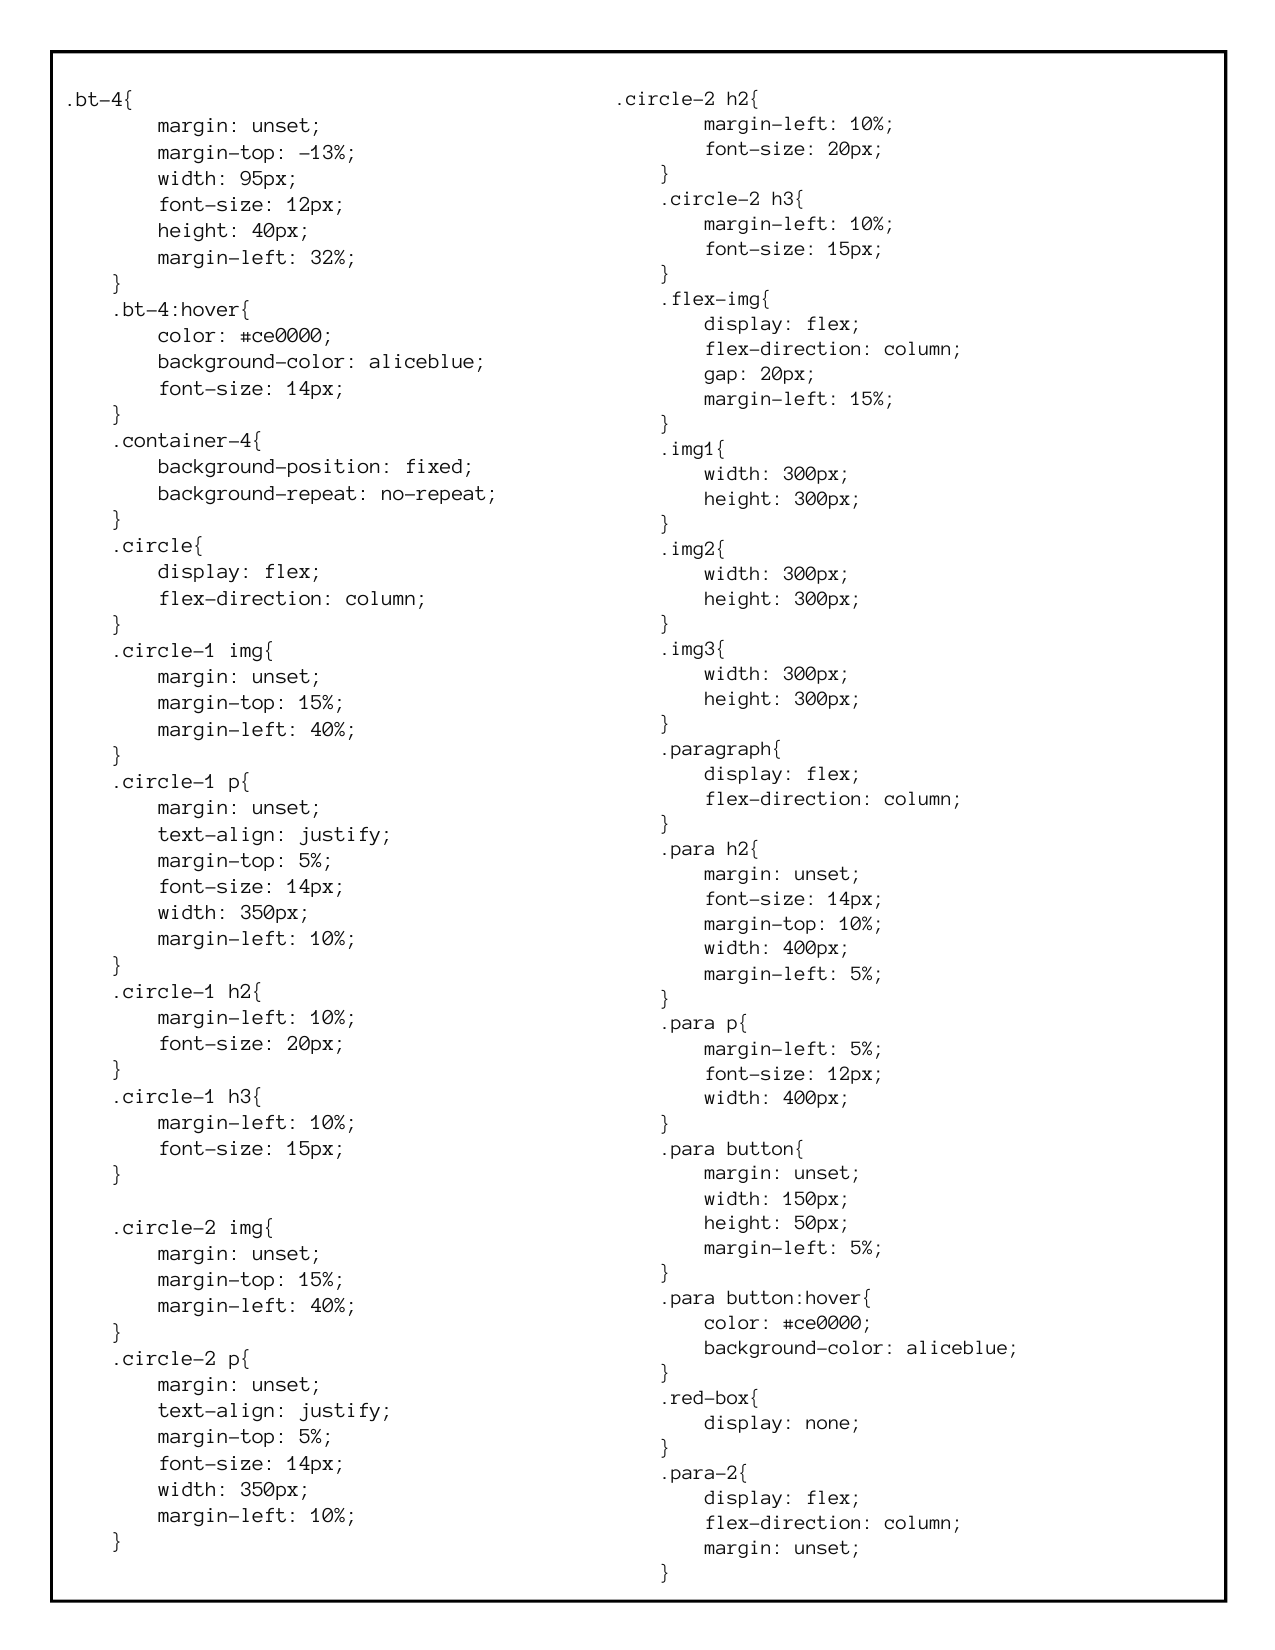

.bt-4{
        margin: unset;
        margin-top: -13%;
        width: 95px;
        font-size: 12px;
        height: 40px;
        margin-left: 32%;
    }
    .bt-4:hover{
        color: #ce0000;
        background-color: aliceblue;
        font-size: 14px;
    }
    .container-4{
        background-position: fixed;
        background-repeat: no-repeat;
    }
    .circle{
        display: flex;
        flex-direction: column;
    }
    .circle-1 img{
        margin: unset;
        margin-top: 15%;
        margin-left: 40%;
    }
    .circle-1 p{
        margin: unset;
        text-align: justify;
        margin-top: 5%;
        font-size: 14px;
        width: 350px;
        margin-left: 10%;
    }
    .circle-1 h2{
        margin-left: 10%;
        font-size: 20px;
    }
    .circle-1 h3{
        margin-left: 10%;
        font-size: 15px;
    }
    .circle-2 img{
        margin: unset;
        margin-top: 15%;
        margin-left: 40%;
    }
    .circle-2 p{
        margin: unset;
        text-align: justify;
        margin-top: 5%;
        font-size: 14px;
        width: 350px;
        margin-left: 10%;
    }
.circle-2 h2{
        margin-left: 10%;
        font-size: 20px;
    }
    .circle-2 h3{
        margin-left: 10%;
        font-size: 15px;
    }
    .flex-img{
        display: flex;
        flex-direction: column;
        gap: 20px;
        margin-left: 15%;
    }
    .img1{
        width: 300px;
        height: 300px;
    }
    .img2{
        width: 300px;
        height: 300px;
    }
    .img3{
        width: 300px;
        height: 300px;
    }
    .paragraph{
        display: flex;
        flex-direction: column;
    }
    .para h2{
        margin: unset;
        font-size: 14px;
        margin-top: 10%;
        width: 400px;
        margin-left: 5%;
    }
    .para p{
        margin-left: 5%;
        font-size: 12px;
        width: 400px;
    }
    .para button{
        margin: unset;
        width: 150px;
        height: 50px;
        margin-left: 5%;
    }
    .para button:hover{
        color: #ce0000;
        background-color: aliceblue;
    }
    .red-box{
        display: none;
    }
    .para-2{
        display: flex;
        flex-direction: column;
        margin: unset;
    }